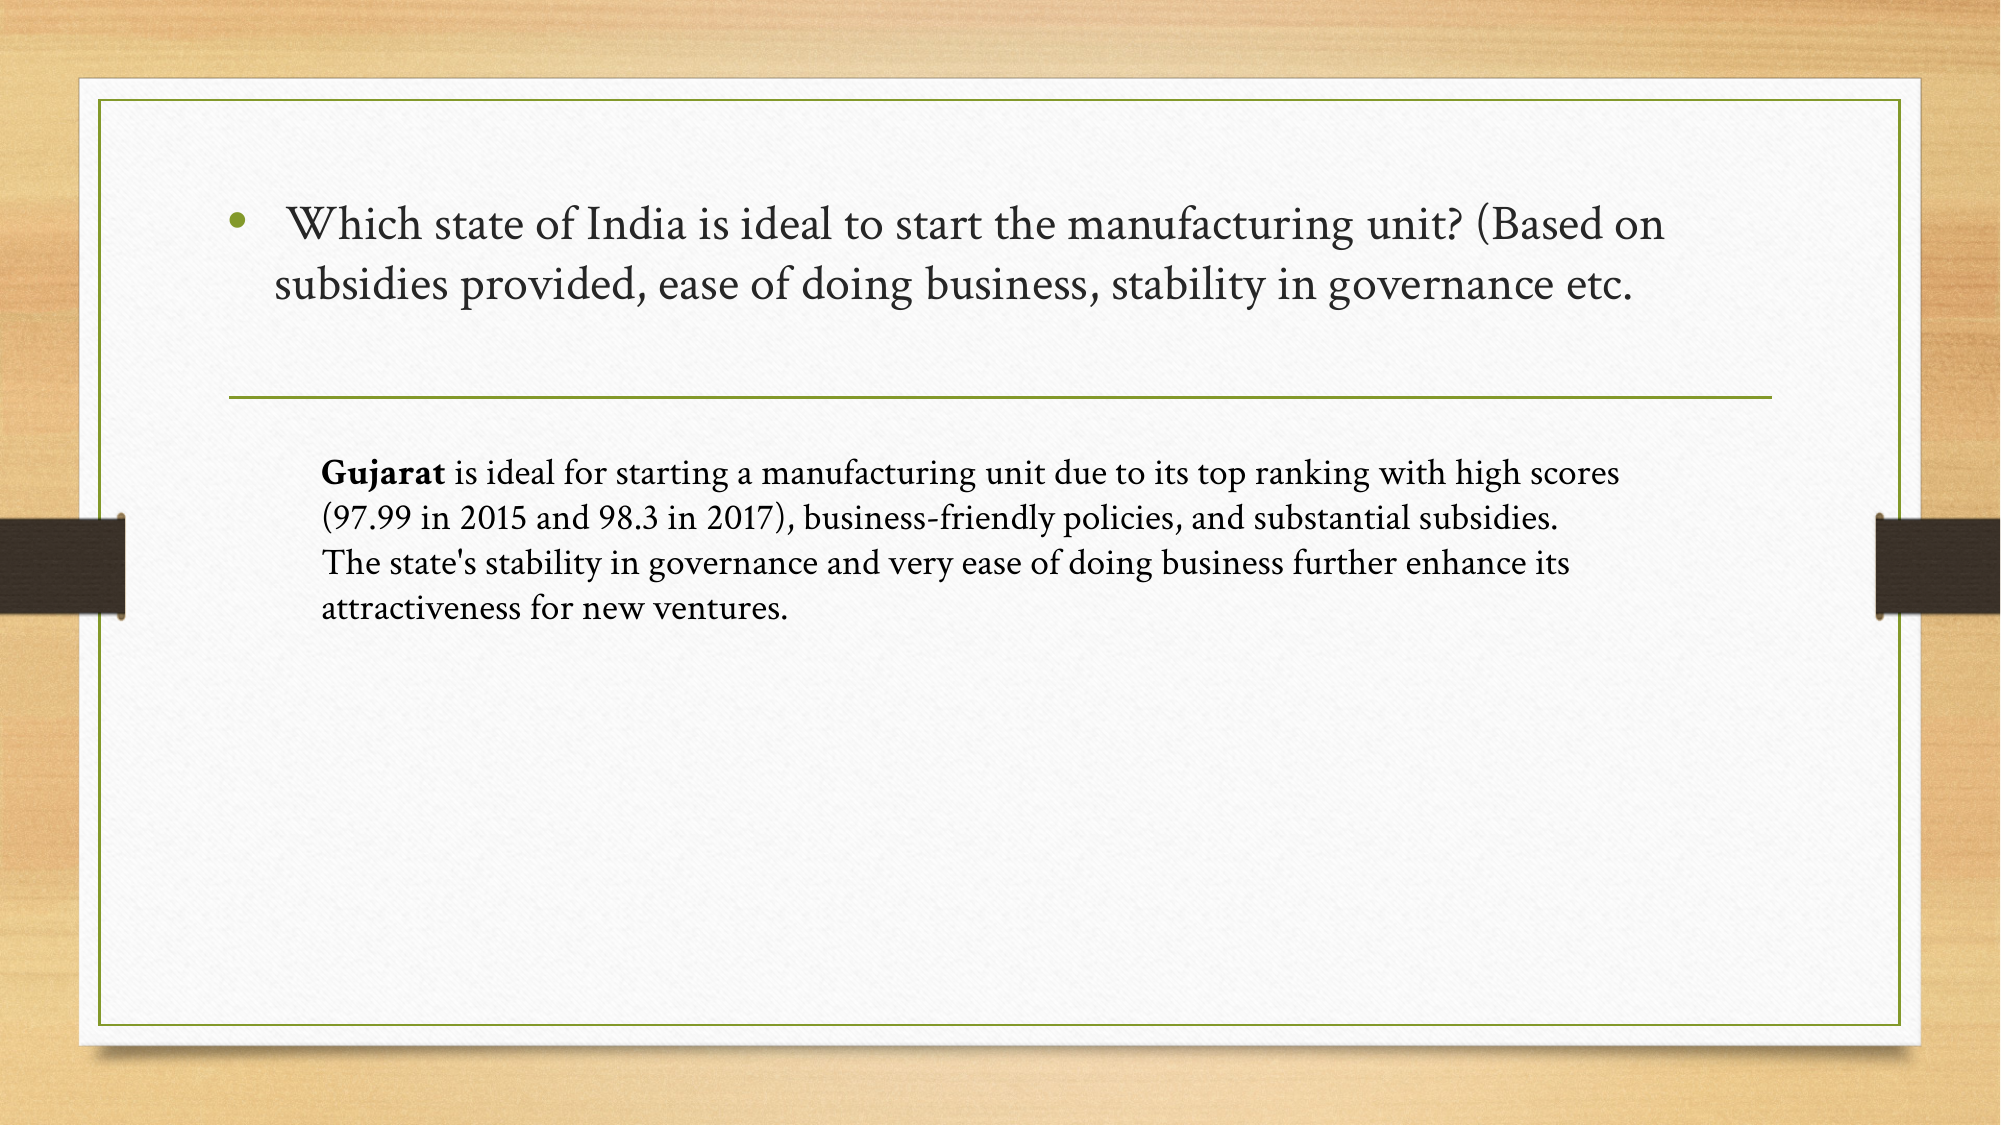

Which state of India is ideal to start the manufacturing unit? (Based on subsidies provided, ease of doing business, stability in governance etc.

Gujarat is ideal for starting a manufacturing unit due to its top ranking with high scores (97.99 in 2015 and 98.3 in 2017), business-friendly policies, and substantial subsidies. The state's stability in governance and very ease of doing business further enhance its attractiveness for new ventures.